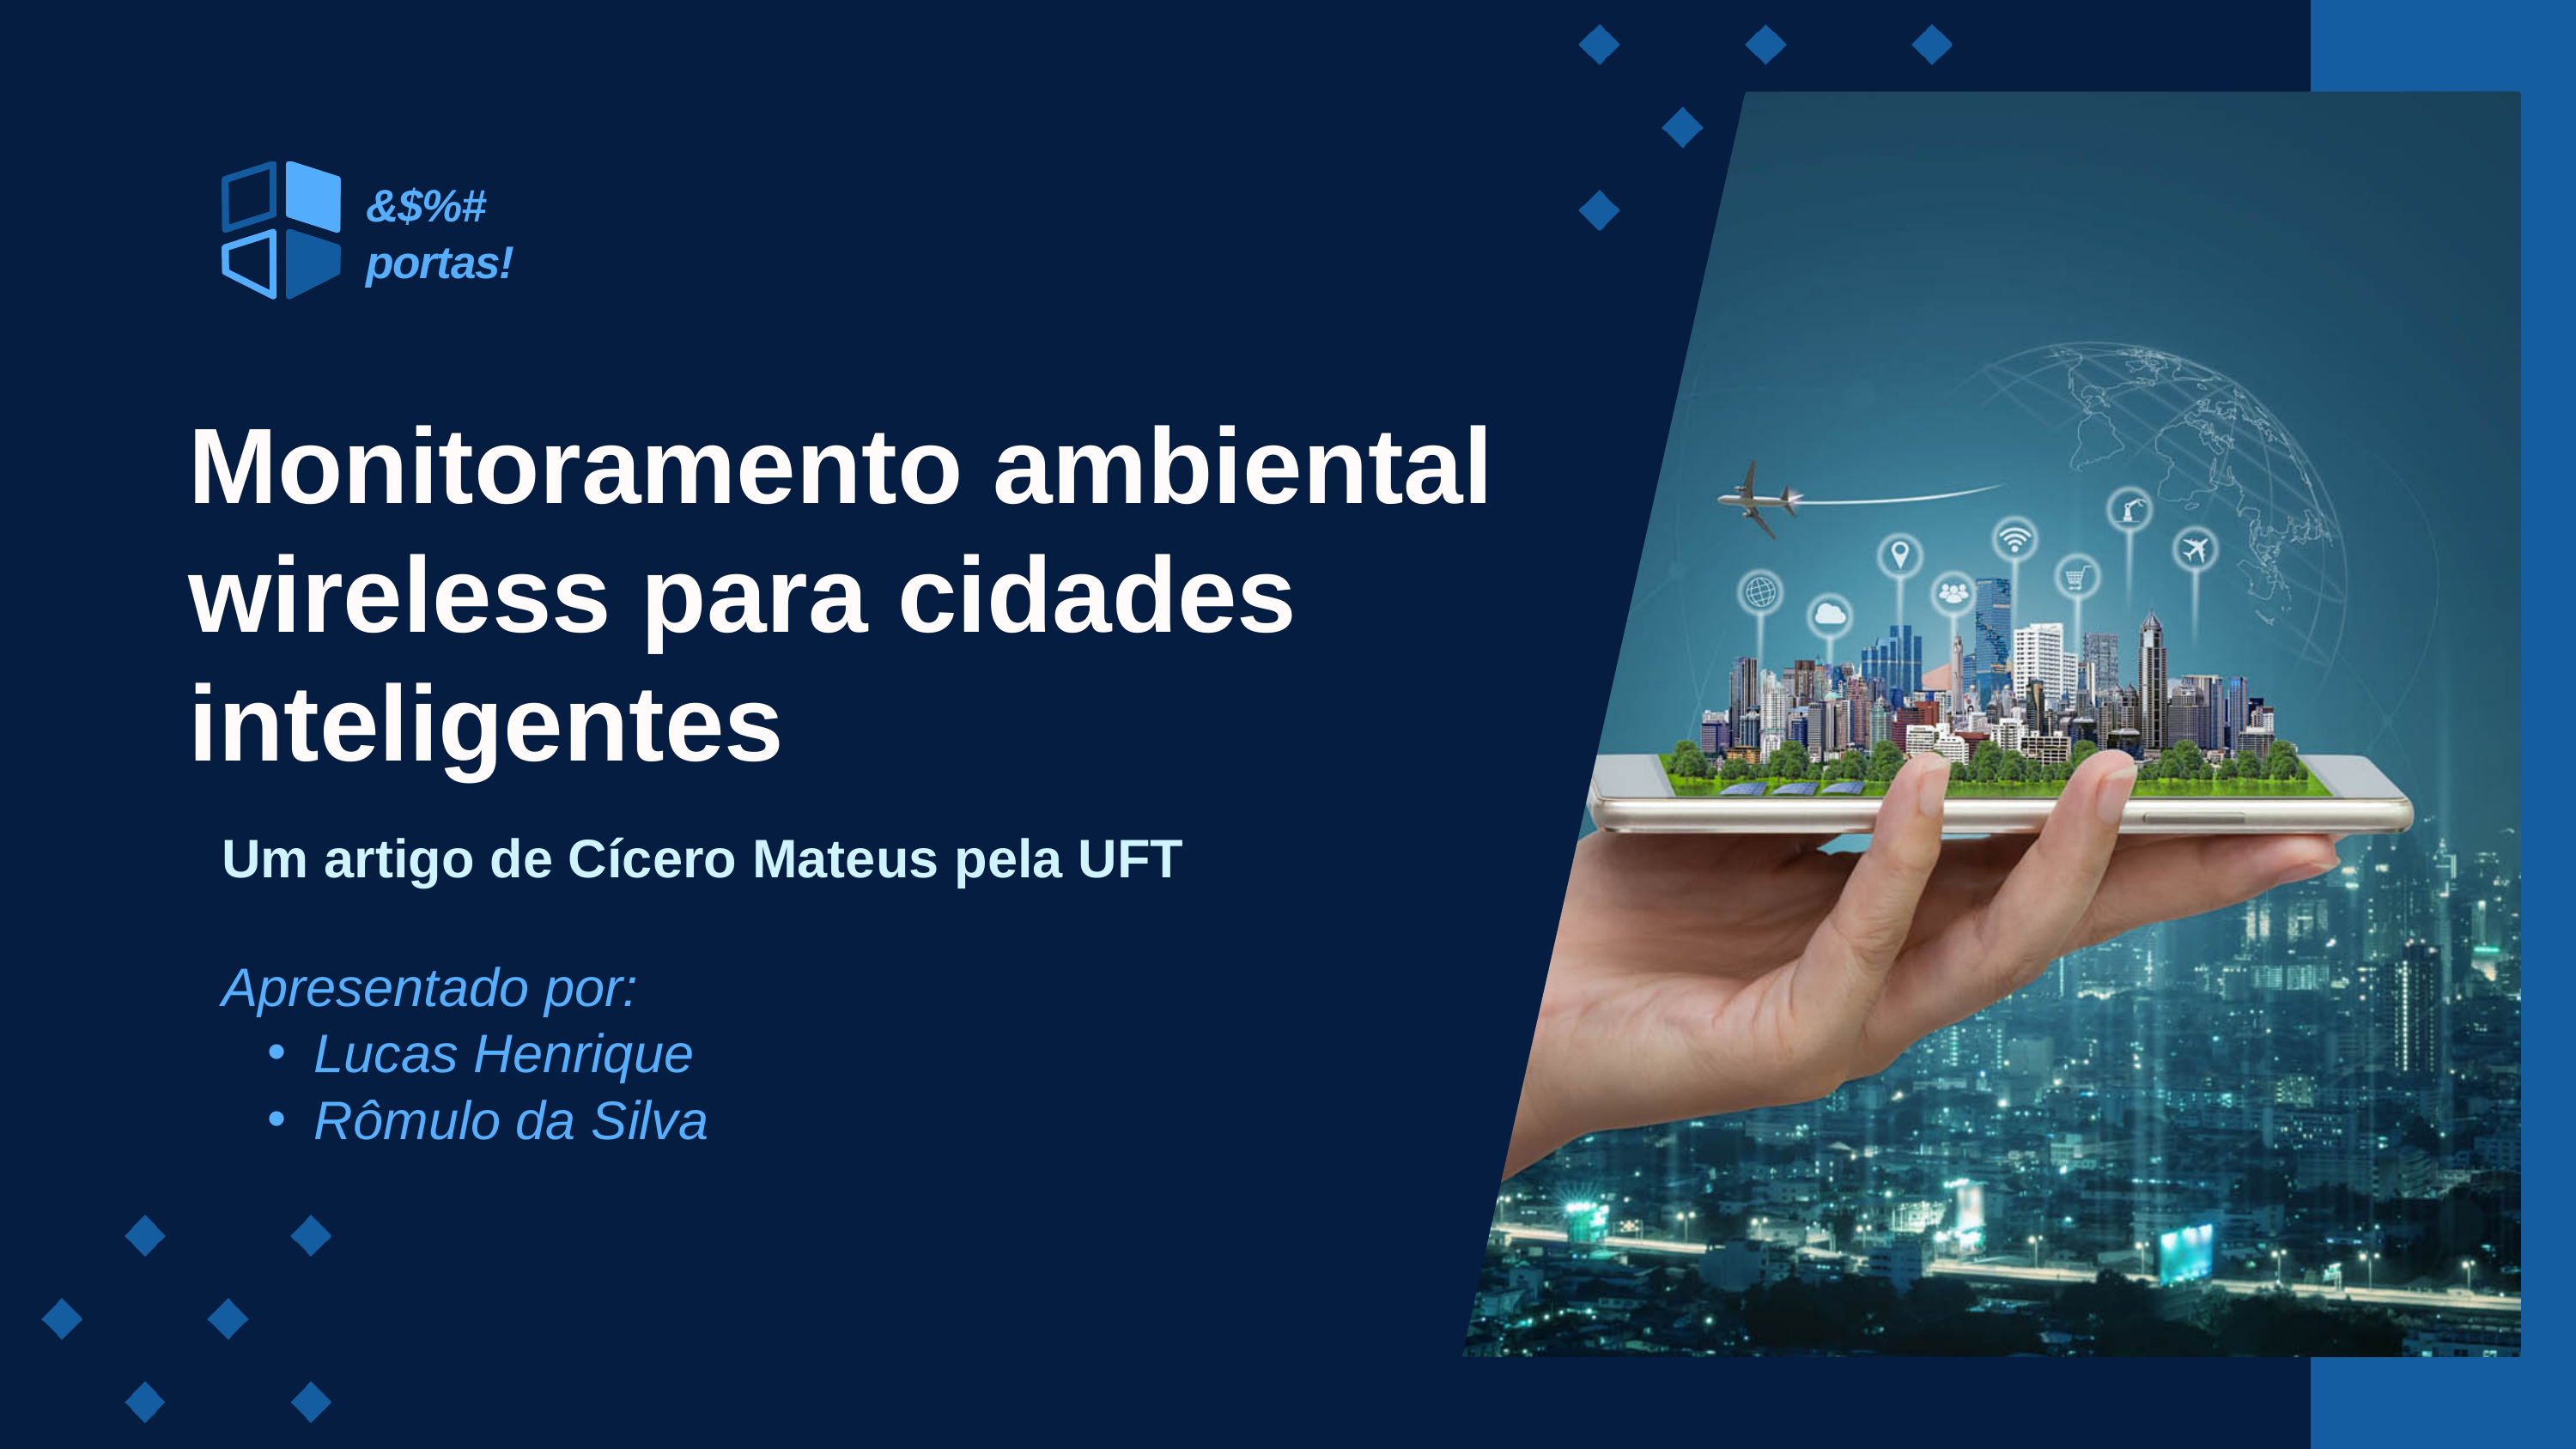

&$%#
portas!
Monitoramento ambiental wireless para cidades inteligentes

Um artigo de Cícero Mateus pela UFT
Apresentado por:
Lucas Henrique
Rômulo da Silva